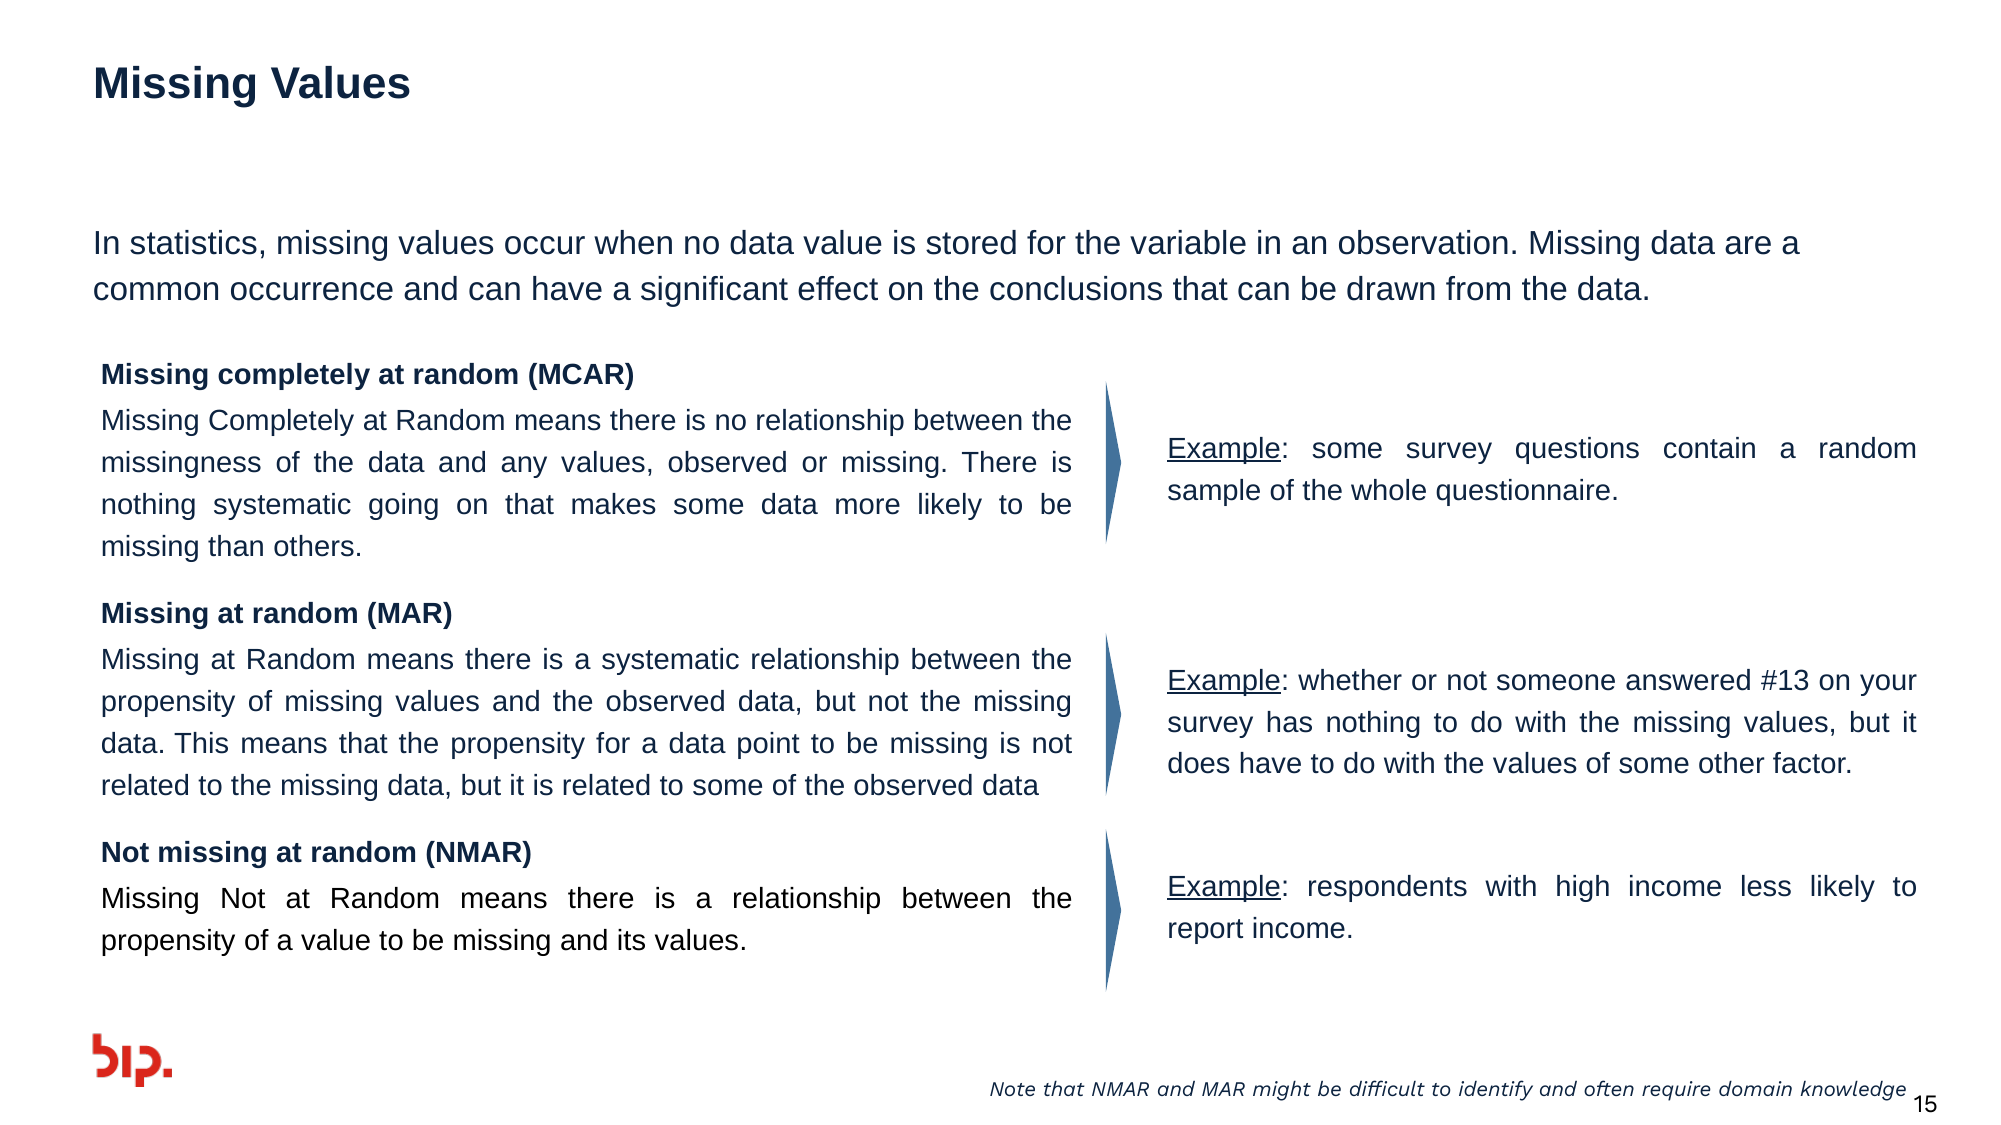

# Missing Values

In statistics, missing values occur when no data value is stored for the variable in an observation. Missing data are a common occurrence and can have a significant effect on the conclusions that can be drawn from the data.

Missing completely at random (MCAR)
Missing Completely at Random means there is no relationship between the missingness of the data and any values, observed or missing. There is nothing systematic going on that makes some data more likely to be missing than others.
Missing at random (MAR)
Missing at Random means there is a systematic relationship between the propensity of missing values and the observed data, but not the missing data. This means that the propensity for a data point to be missing is not related to the missing data, but it is related to some of the observed data
Not missing at random (NMAR)
Missing Not at Random means there is a relationship between the propensity of a value to be missing and its values.
Example: some survey questions contain a random sample of the whole questionnaire.

Example: whether or not someone answered #13 on your survey has nothing to do with the missing values, but it does have to do with the values of some other factor.

Example: respondents with high income less likely to report income.

Note that NMAR and MAR might be difficult to identify and often require domain knowledge
15